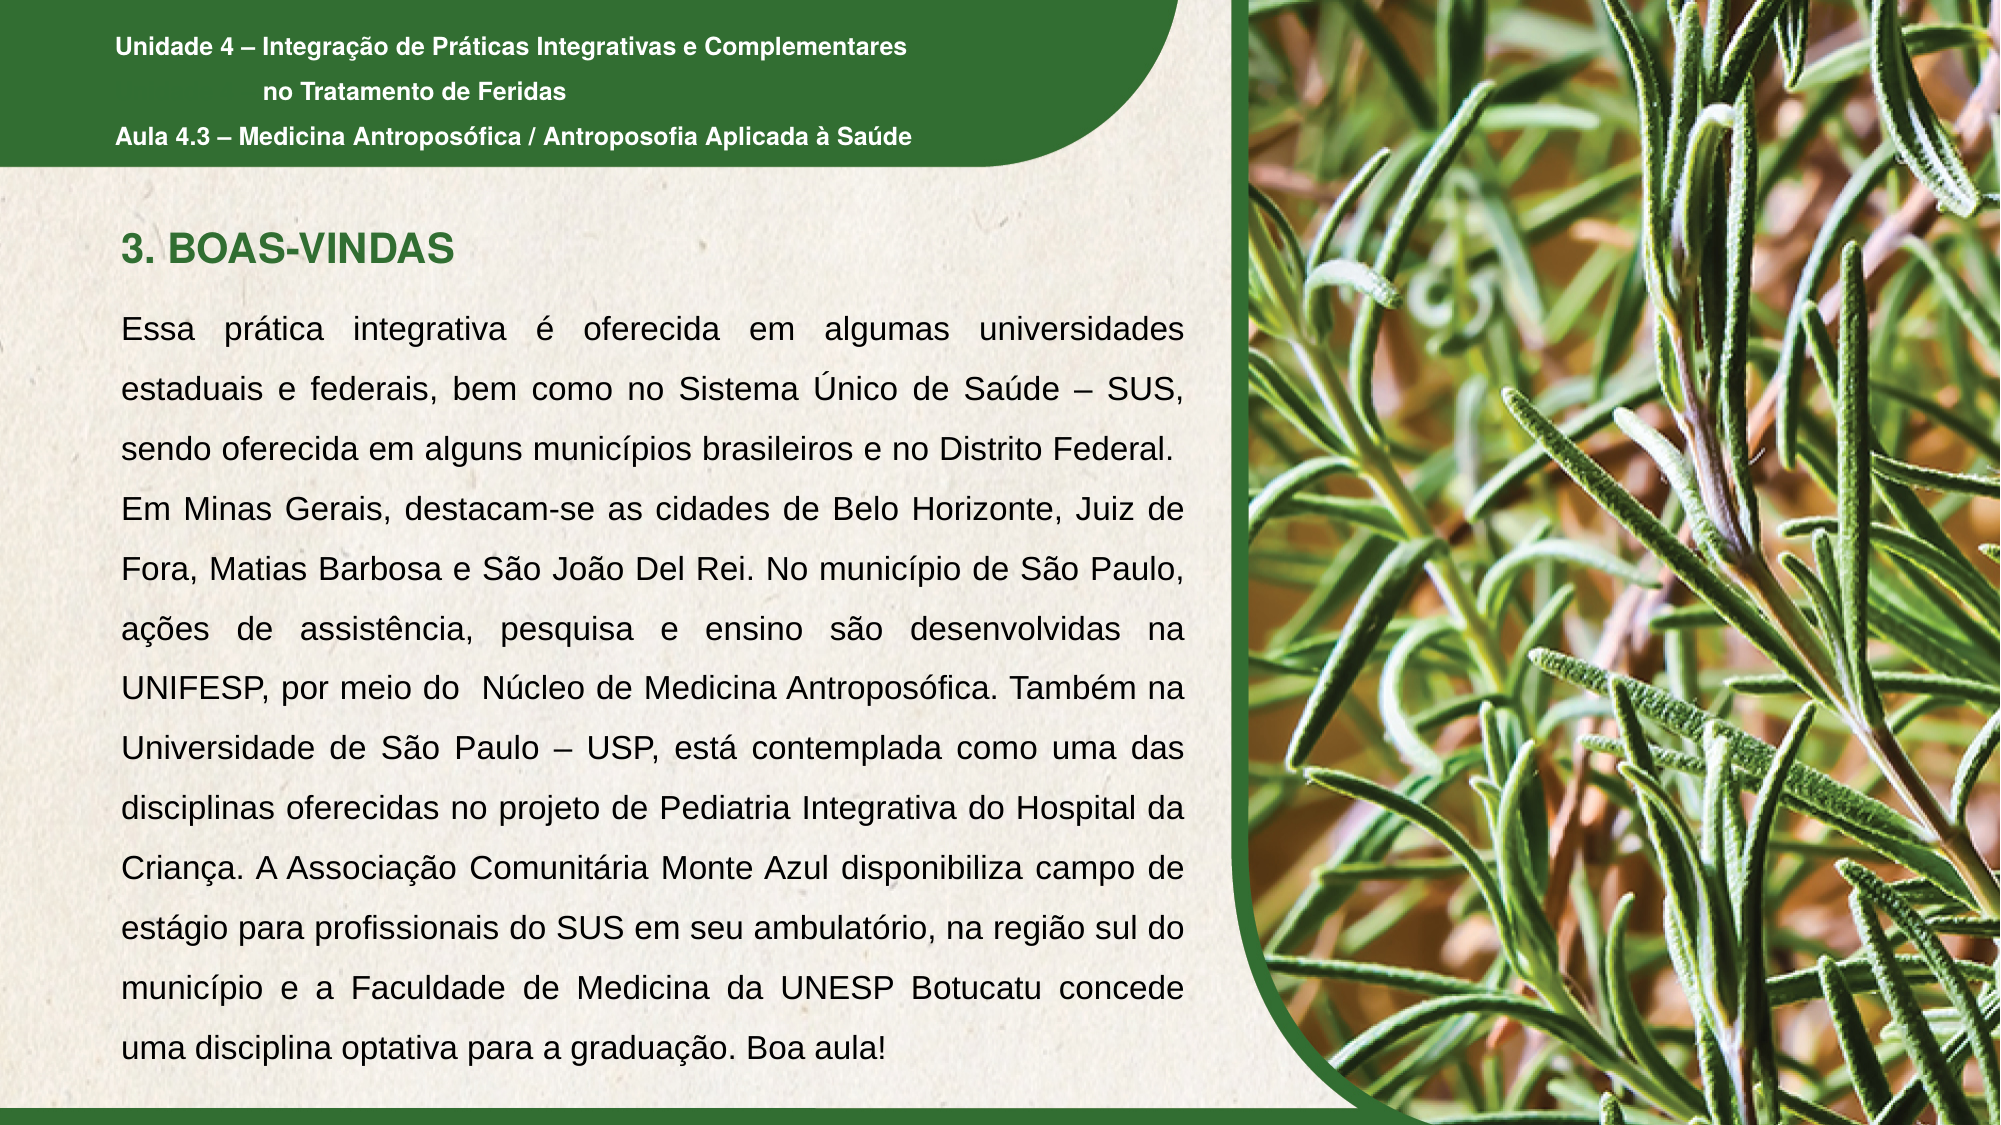

3. BOAS-VINDAS
Essa prática integrativa é oferecida em algumas universidades estaduais e federais, bem como no Sistema Único de Saúde – SUS, sendo oferecida em alguns municípios brasileiros e no Distrito Federal.  Em Minas Gerais, destacam-se as cidades de Belo Horizonte, Juiz de Fora, Matias Barbosa e São João Del Rei. No município de São Paulo, ações de assistência, pesquisa e ensino são desenvolvidas na UNIFESP, por meio do  Núcleo de Medicina Antroposófica. Também na Universidade de São Paulo – USP, está contemplada como uma das disciplinas oferecidas no projeto de Pediatria Integrativa do Hospital da Criança. A Associação Comunitária Monte Azul disponibiliza campo de estágio para profissionais do SUS em seu ambulatório, na região sul do município e a Faculdade de Medicina da UNESP Botucatu concede uma disciplina optativa para a graduação. Boa aula!